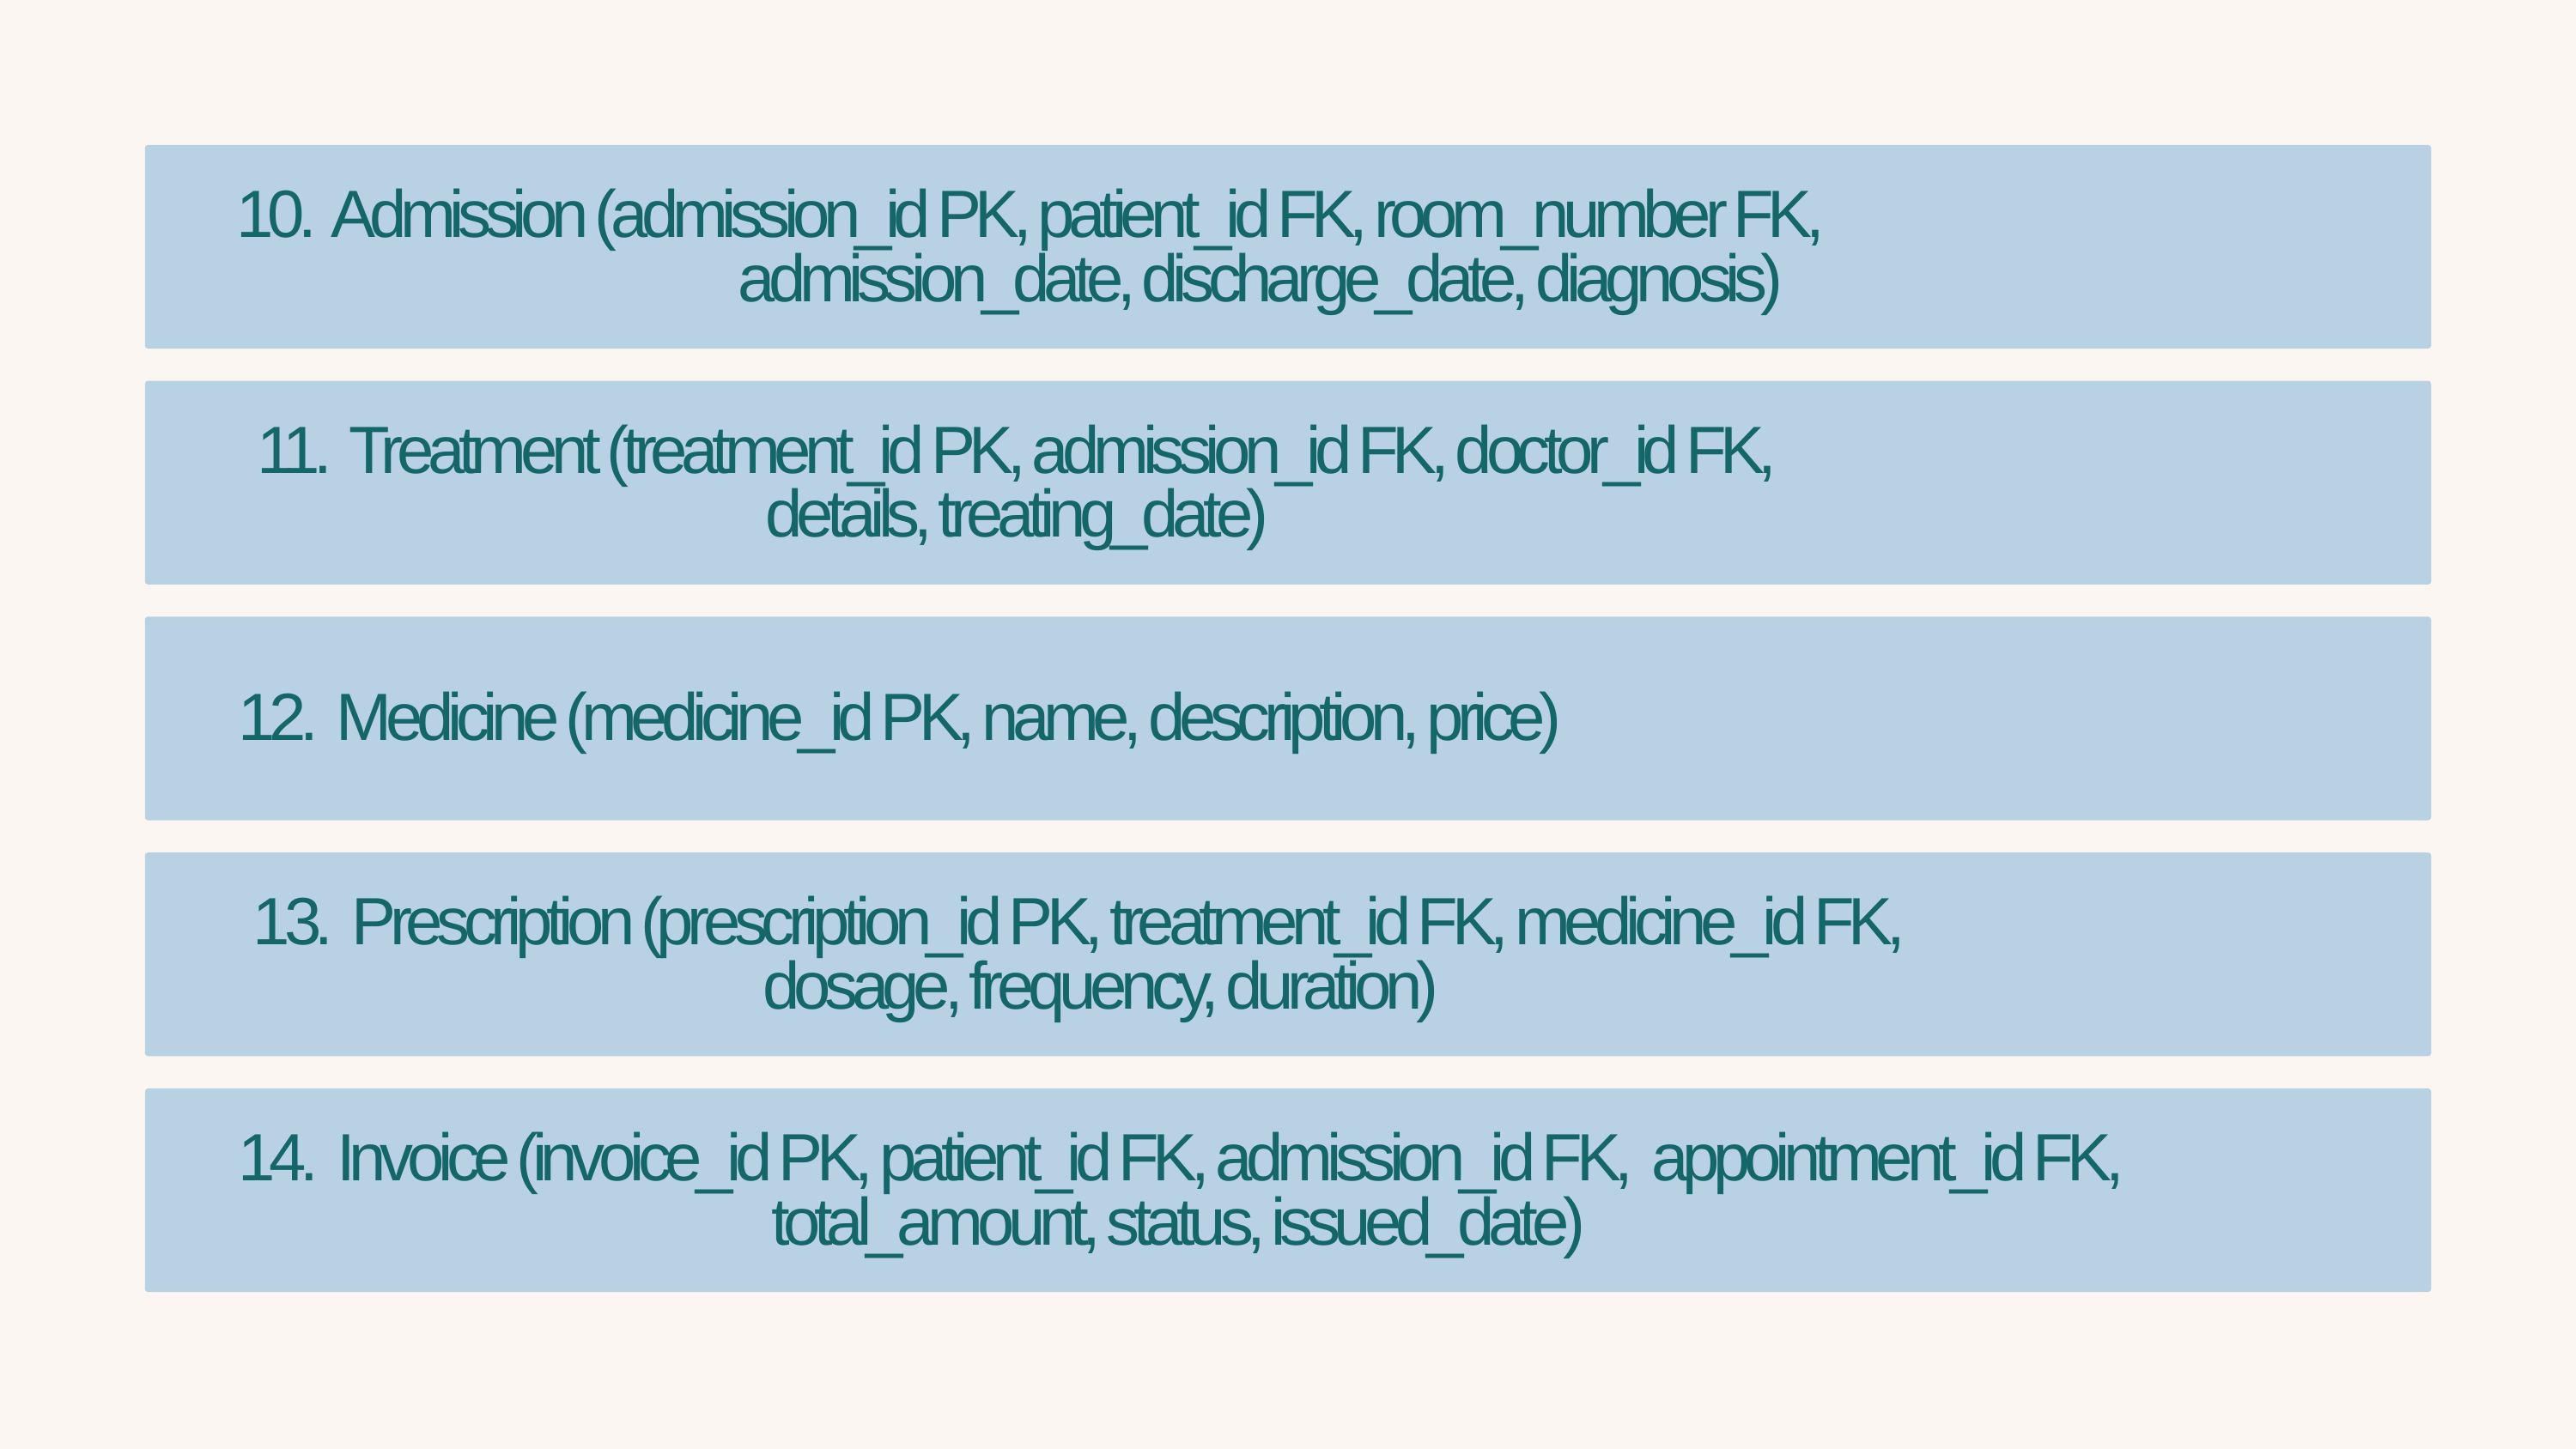

10.  Admission (admission_id PK, patient_id FK, room_number FK,
                                     admission_date, discharge_date, diagnosis)

11.  Treatment (treatment_id PK, admission_id FK, doctor_id FK,
details, treating_date)

12.  Medicine (medicine_id PK, name, description, price)

13.  Prescription (prescription_id PK, treatment_id FK, medicine_id FK,
   dosage, frequency, duration)

14.  Invoice (invoice_id PK, patient_id FK, admission_id FK,  appointment_id FK, total_amount, status, issued_date)